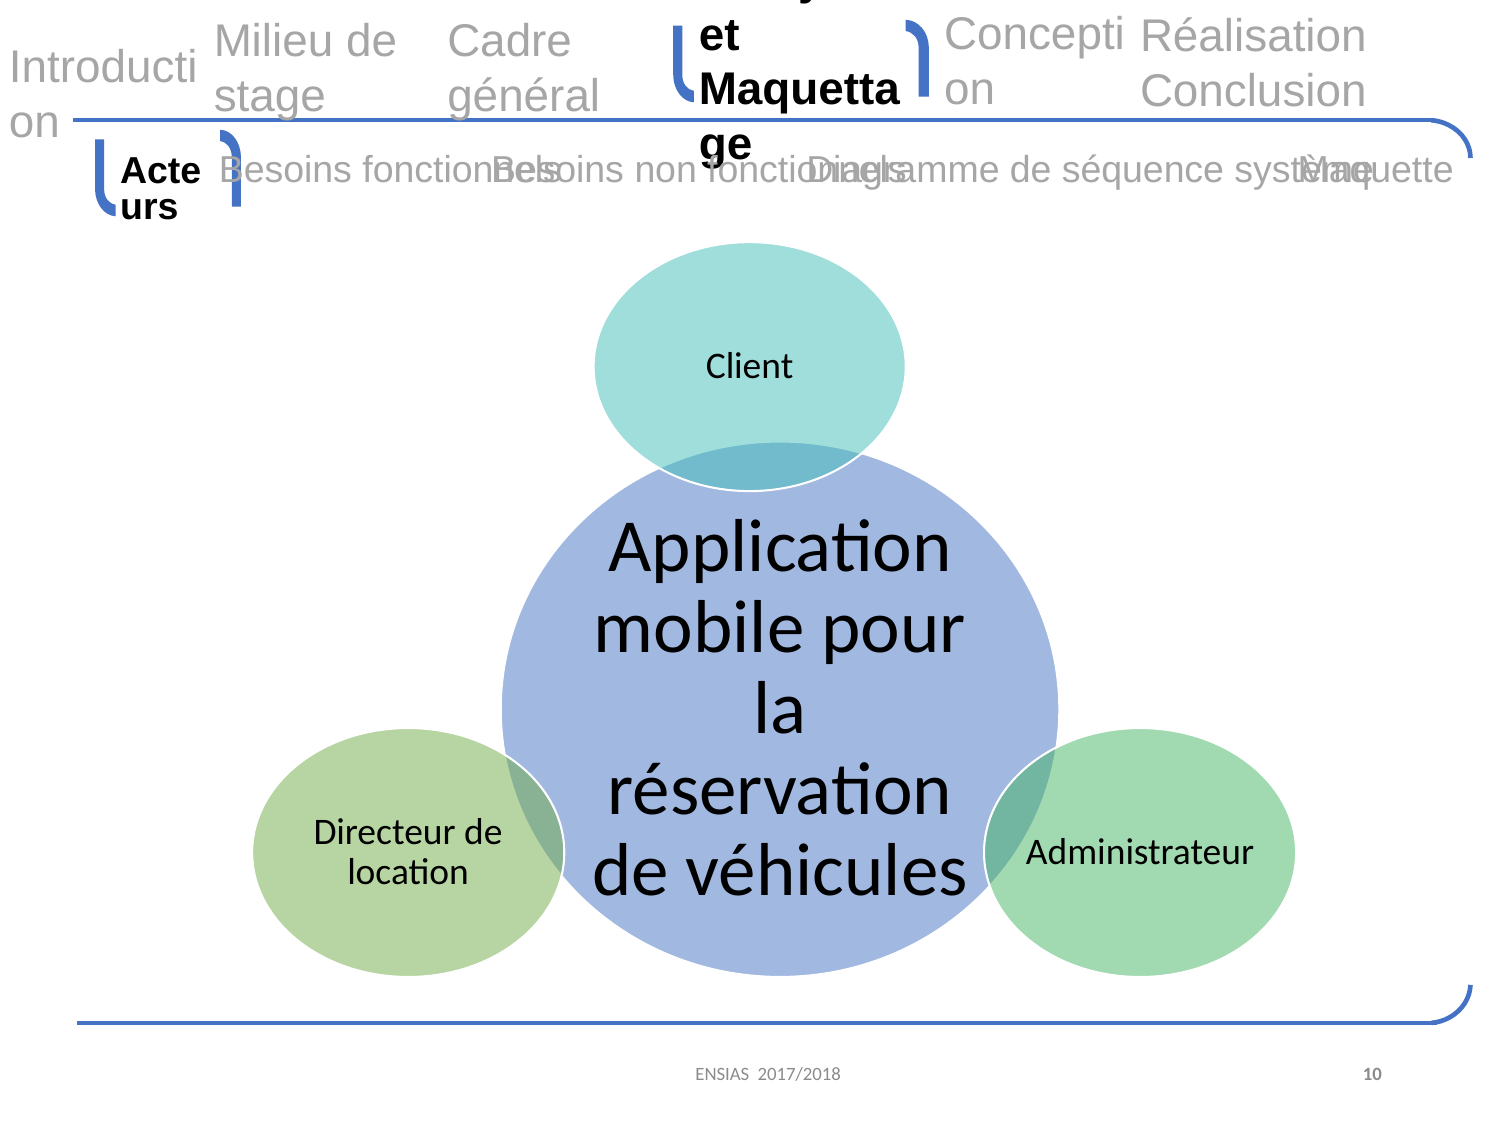

Conception
Réalisation    Conclusion

Analyse et Maquettage

Milieu de stage

 Introduction

Cadre général

Besoins non fonctionnels
Diagramme de séquence système
Maquette
Besoins fonctionnels
Acteurs
Client
Application mobile pour la réservation de véhicules
Directeur de location
Administrateur

ENSIAS  2017/2018
10